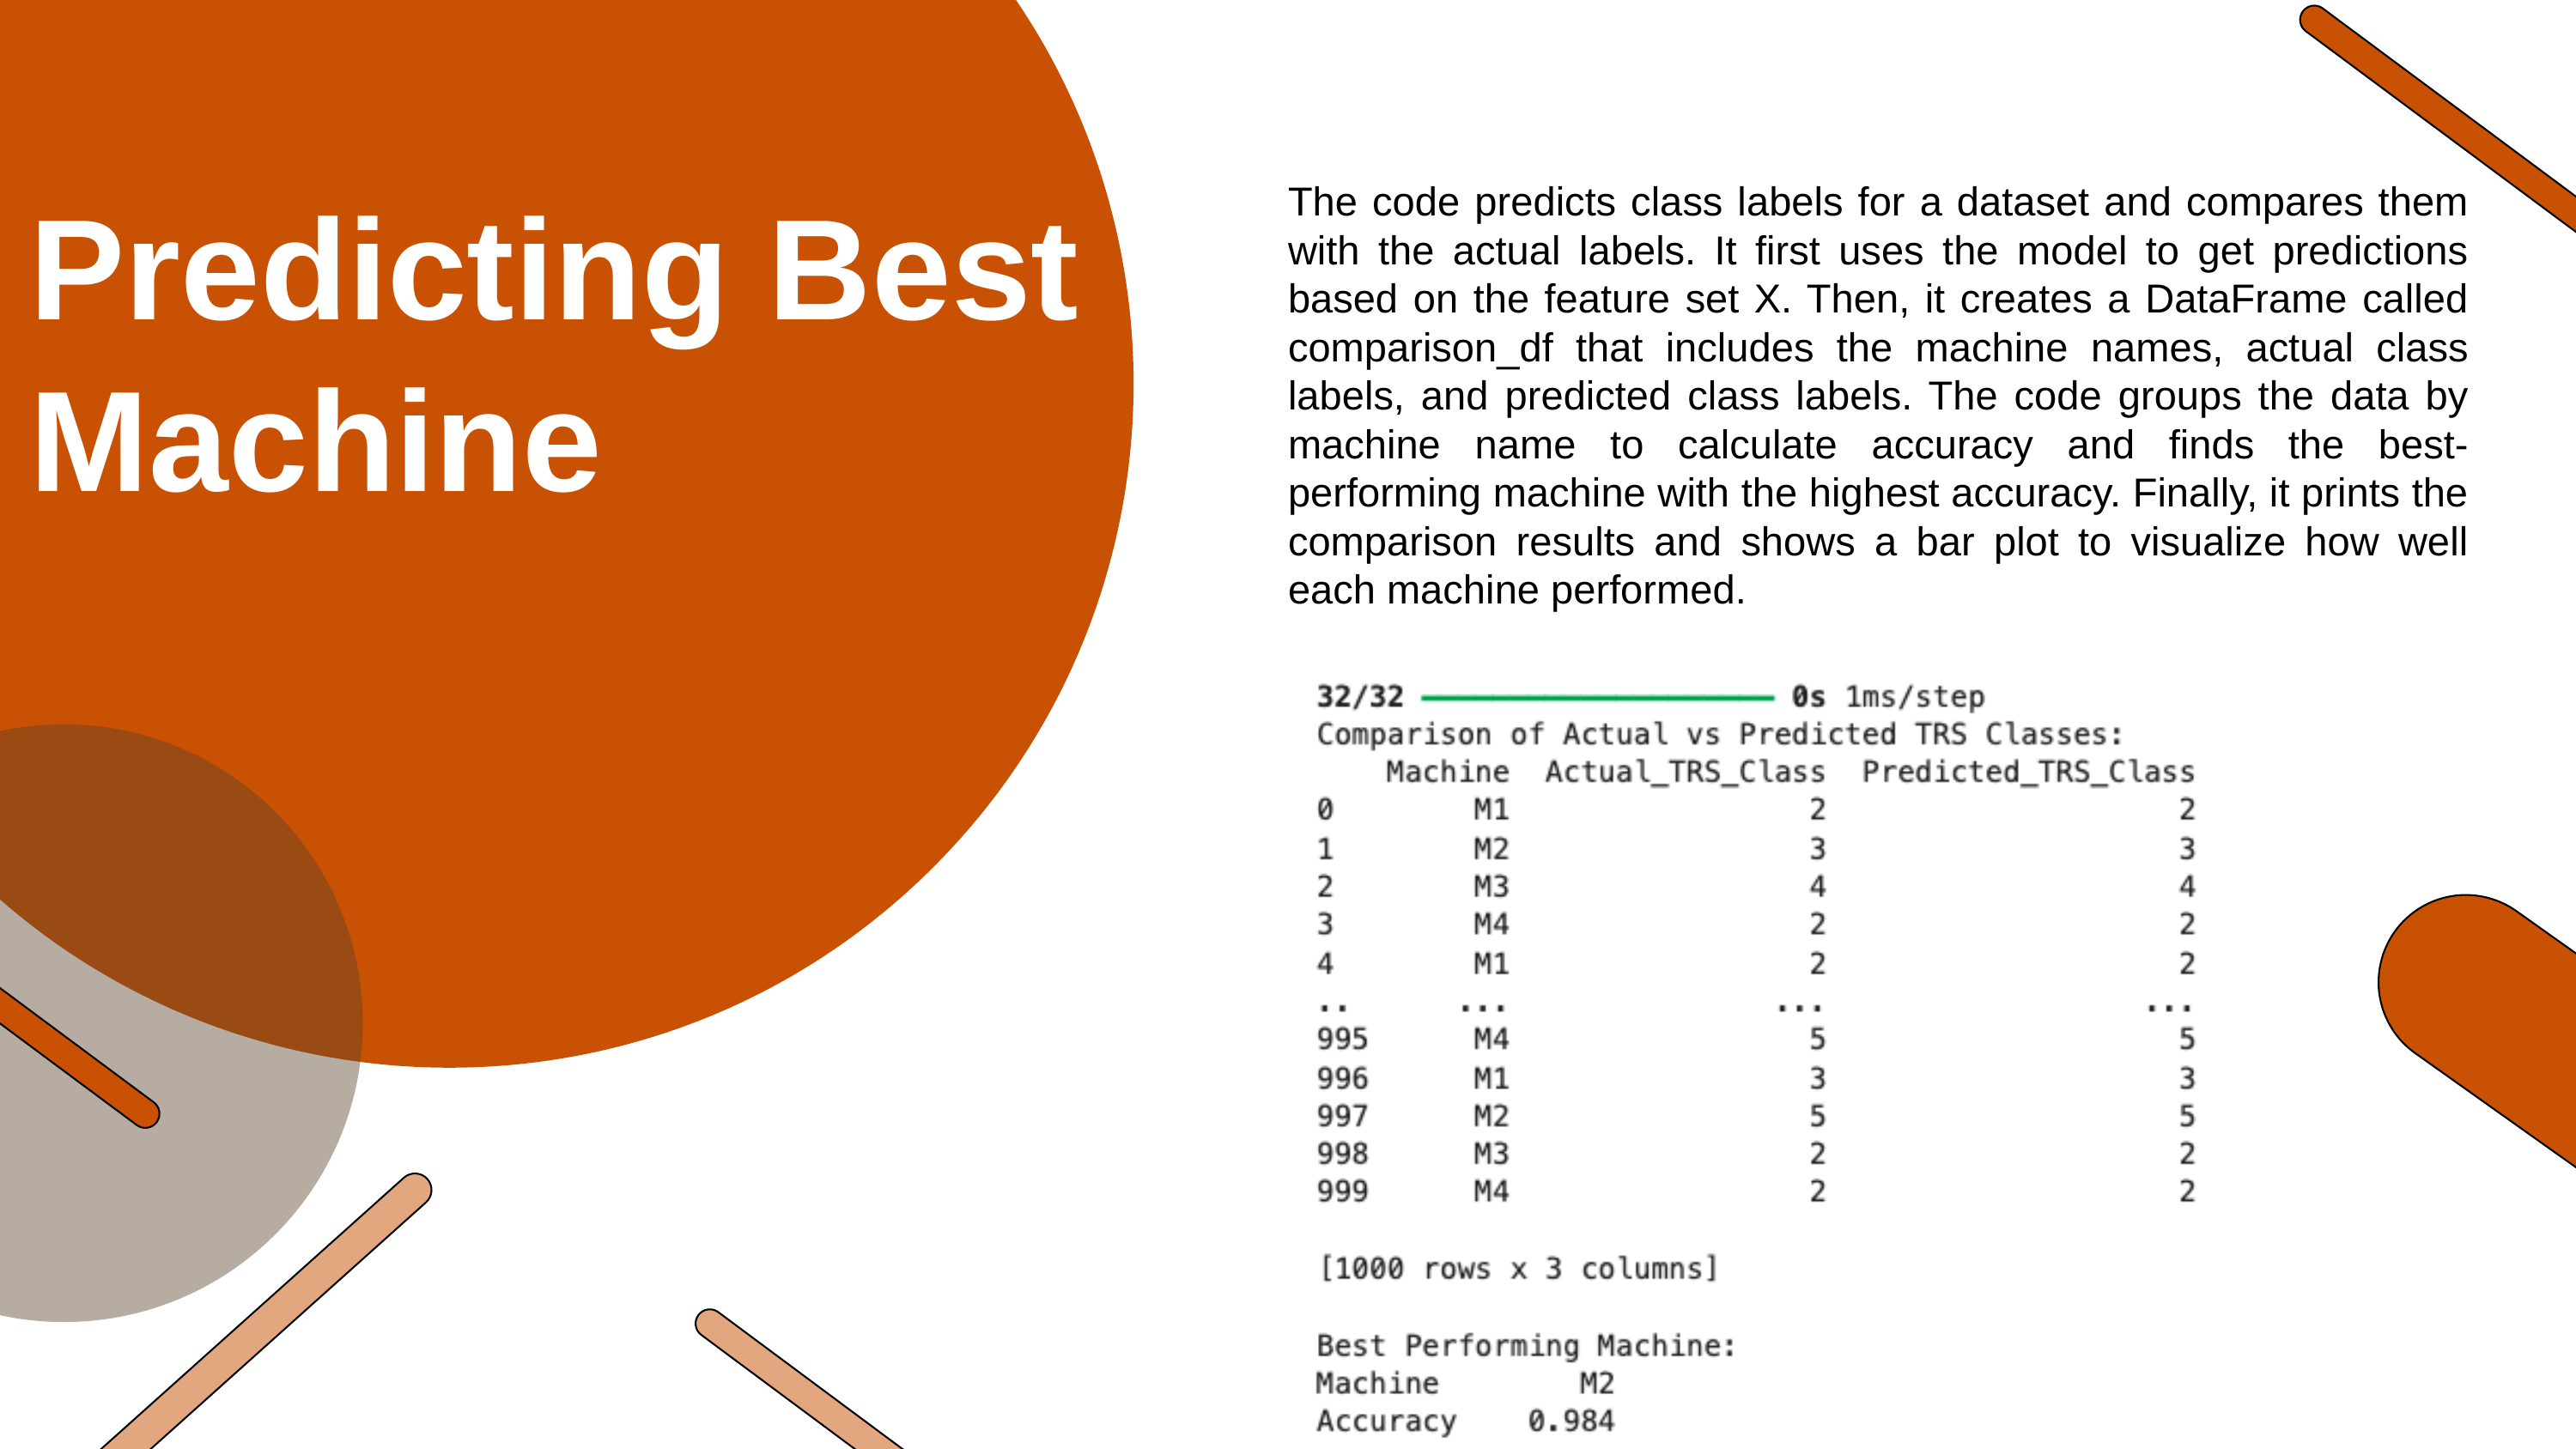

The code predicts class labels for a dataset and compares them with the actual labels. It first uses the model to get predictions based on the feature set X. Then, it creates a DataFrame called comparison_df that includes the machine names, actual class labels, and predicted class labels. The code groups the data by machine name to calculate accuracy and finds the best-performing machine with the highest accuracy. Finally, it prints the comparison results and shows a bar plot to visualize how well each machine performed.
Predicting Best Machine